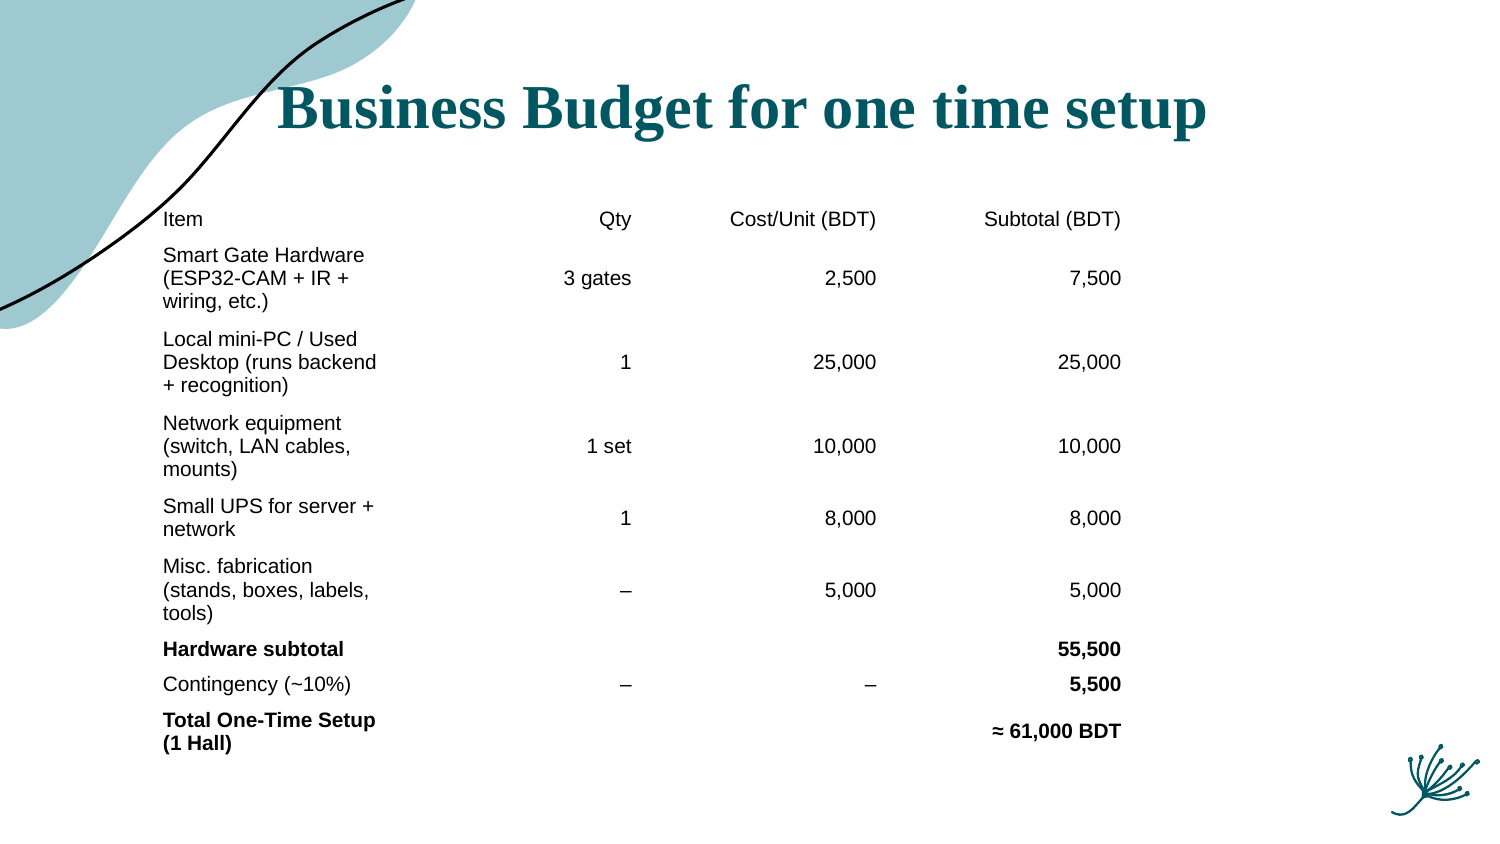

# Business Budget for one time setup
| Item | Qty | Cost/Unit (BDT) | Subtotal (BDT) |
| --- | --- | --- | --- |
| Smart Gate Hardware (ESP32-CAM + IR + wiring, etc.) | 3 gates | 2,500 | 7,500 |
| Local mini-PC / Used Desktop (runs backend + recognition) | 1 | 25,000 | 25,000 |
| Network equipment (switch, LAN cables, mounts) | 1 set | 10,000 | 10,000 |
| Small UPS for server + network | 1 | 8,000 | 8,000 |
| Misc. fabrication (stands, boxes, labels, tools) | – | 5,000 | 5,000 |
| Hardware subtotal |  |  | 55,500 |
| Contingency (~10%) | – | – | 5,500 |
| Total One-Time Setup (1 Hall) |  |  | ≈ 61,000 BDT |